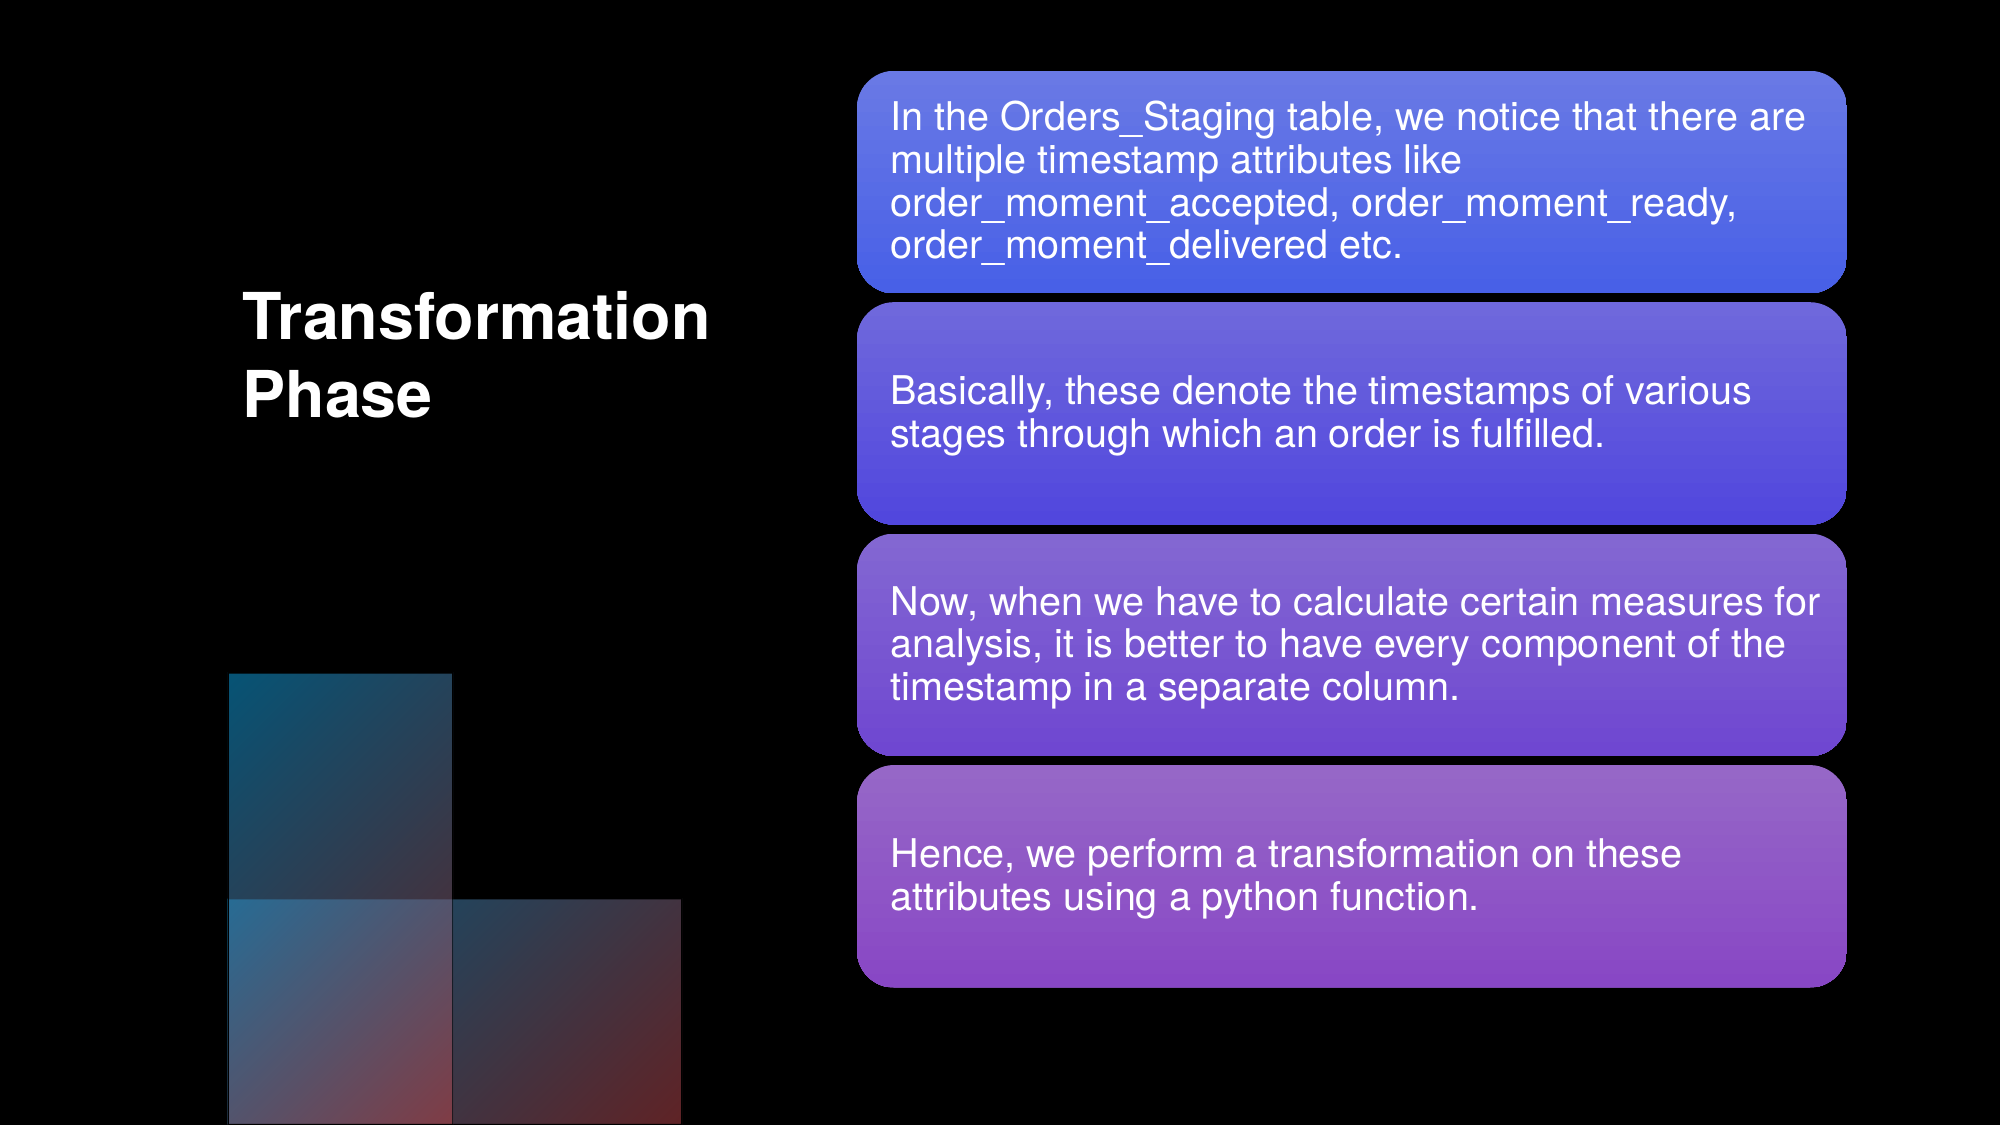

In the Orders_Staging table, we notice that there are multiple timestamp attributes like order_moment_accepted, order_moment_ready, order_moment_delivered etc.
Basically, these denote the timestamps of various stages through which an order is fulfilled.
Now, when we have to calculate certain measures for analysis, it is better to have every component of the timestamp in a separate column.
Hence, we perform a transformation on these attributes using a python function.
# Transformation Phase